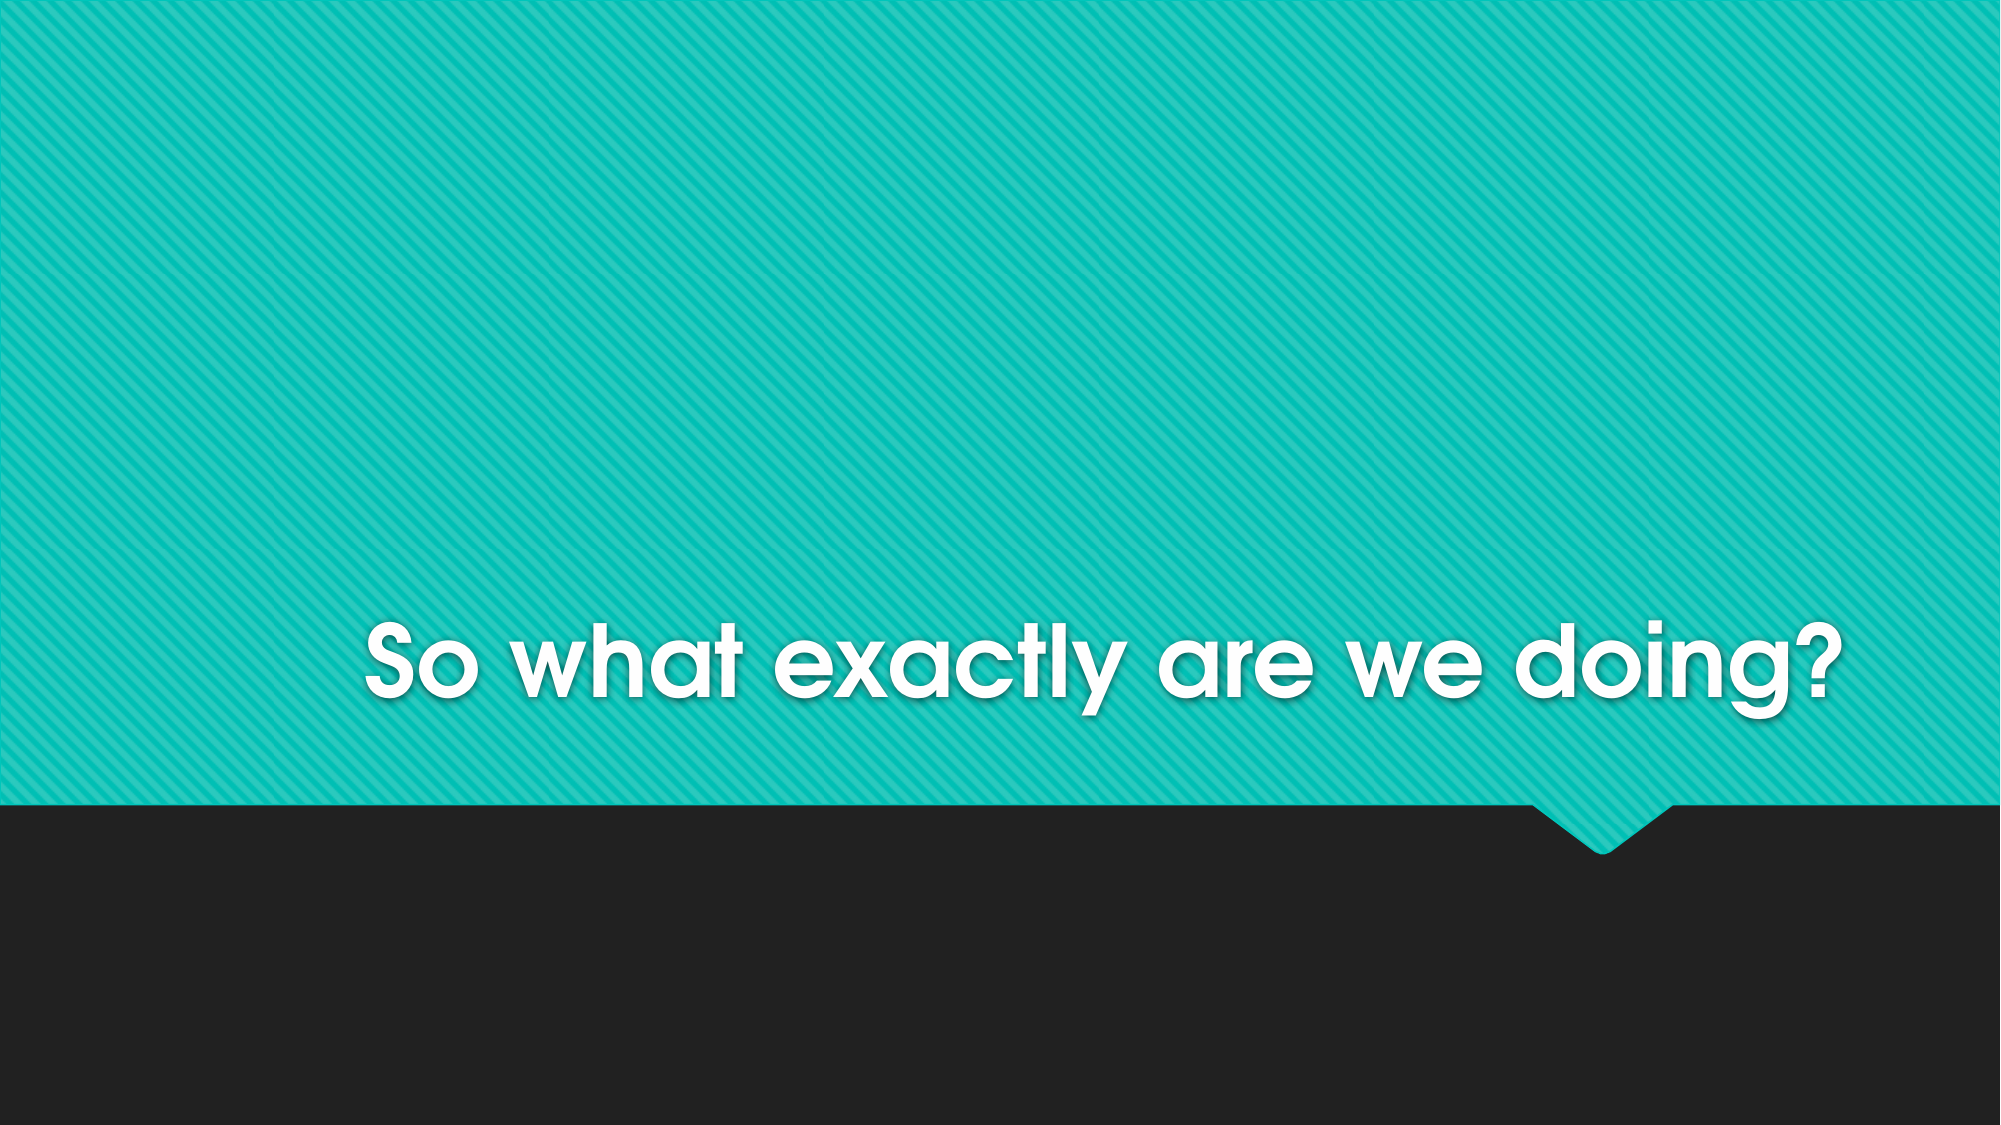

# So what exactly are we doing?